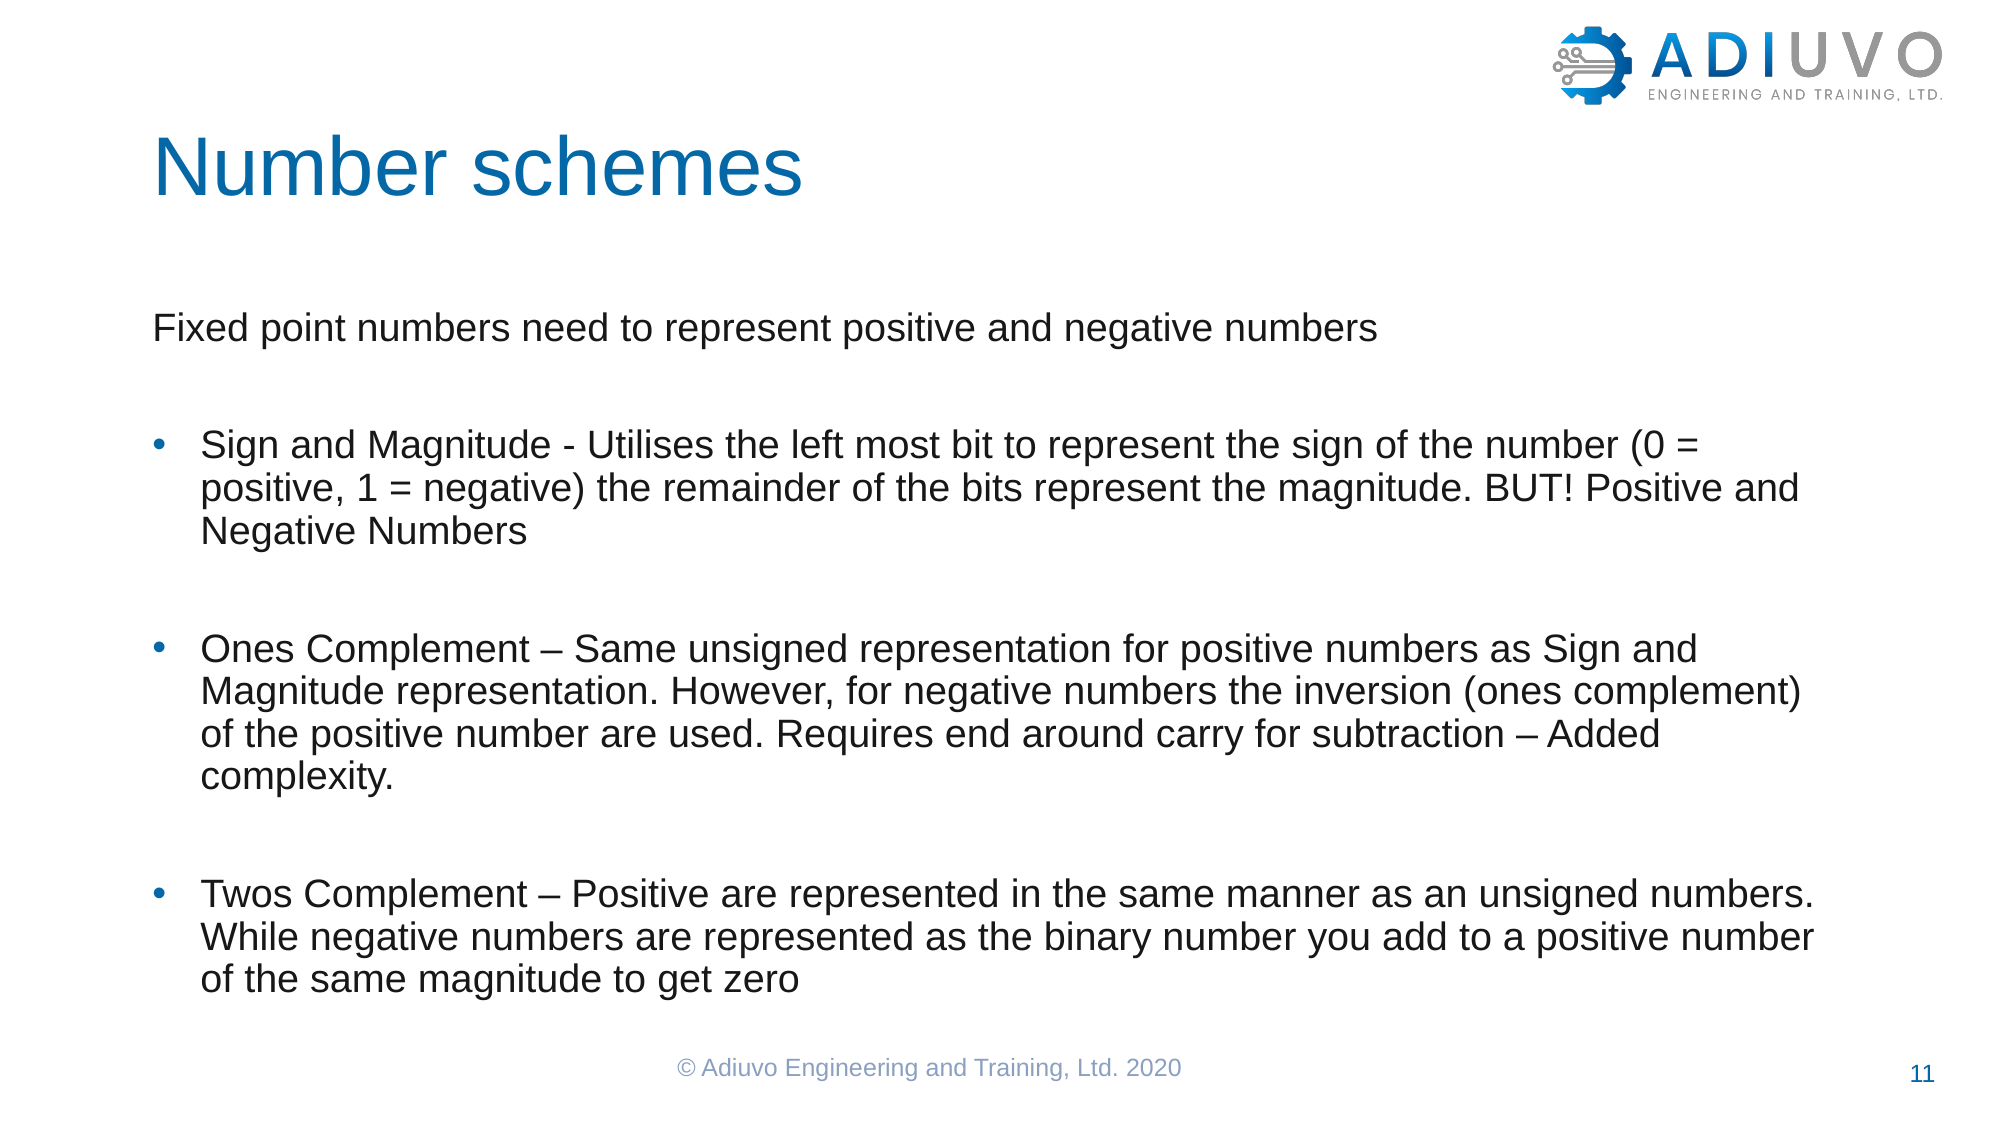

# Number schemes
Fixed point numbers need to represent positive and negative numbers

Sign and Magnitude - Utilises the left most bit to represent the sign of the number (0 = positive, 1 = negative) the remainder of the bits represent the magnitude. BUT! Positive and Negative Numbers

Ones Complement – Same unsigned representation for positive numbers as Sign and Magnitude representation. However, for negative numbers the inversion (ones complement) of the positive number are used. Requires end around carry for subtraction – Added complexity.

Twos Complement – Positive are represented in the same manner as an unsigned numbers. While negative numbers are represented as the binary number you add to a positive number of the same magnitude to get zero

© Adiuvo Engineering and Training, Ltd. 2020
11